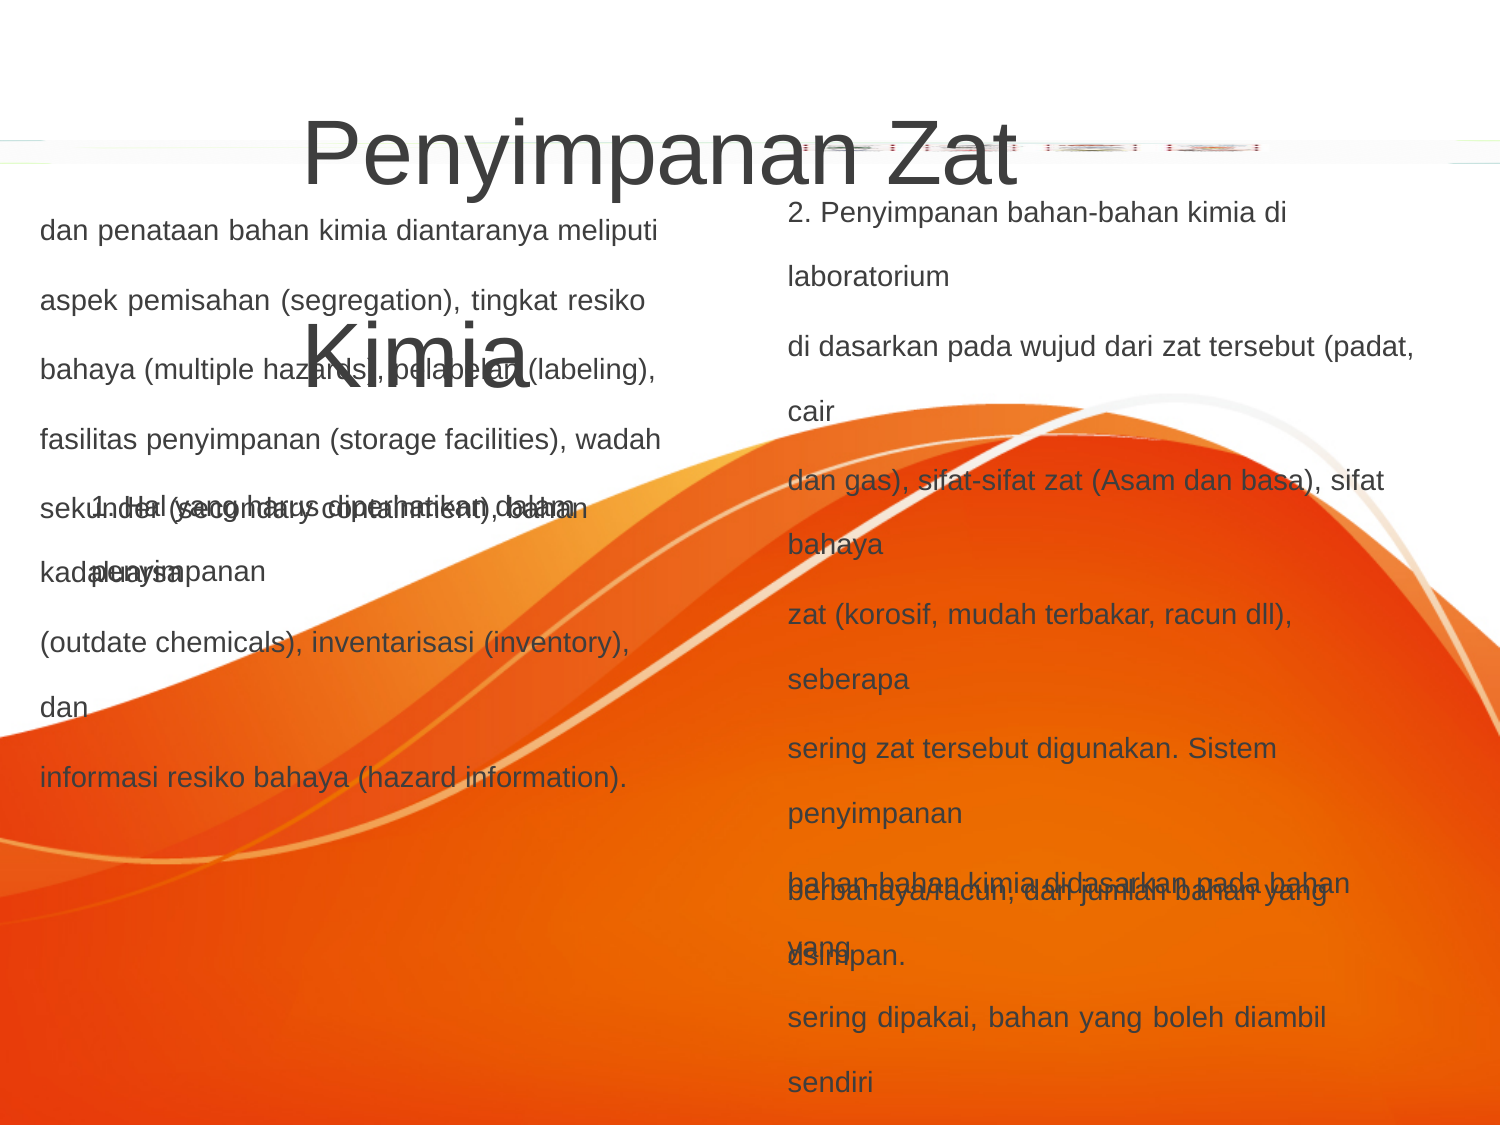

Penyimpanan Zat Kimia

2. Penyimpanan bahan-bahan kimia di laboratorium
di dasarkan pada wujud dari zat tersebut (padat, cair
dan gas), sifat-sifat zat (Asam dan basa), sifat bahaya
zat (korosif, mudah terbakar, racun dll), seberapa
sering zat tersebut digunakan. Sistem penyimpanan
bahan-bahan kimia didasarkan pada bahan yang
sering dipakai, bahan yang boleh diambil sendiri
oleh pemakai laboratorium, bahan yang
dan penataan bahan kimia diantaranya meliputi
aspek pemisahan (segregation), tingkat resiko
bahaya (multiple hazards), pelabelan (labeling),
fasilitas penyimpanan (storage facilities), wadah
sekunder (secondary containment), bahan kadaluarsa
(outdate chemicals), inventarisasi (inventory), dan
informasi resiko bahaya (hazard information).
1. Hal yang harus diperhatikan dalam penyimpanan
berbahaya/racun, dan jumlah bahan yang dsimpan.